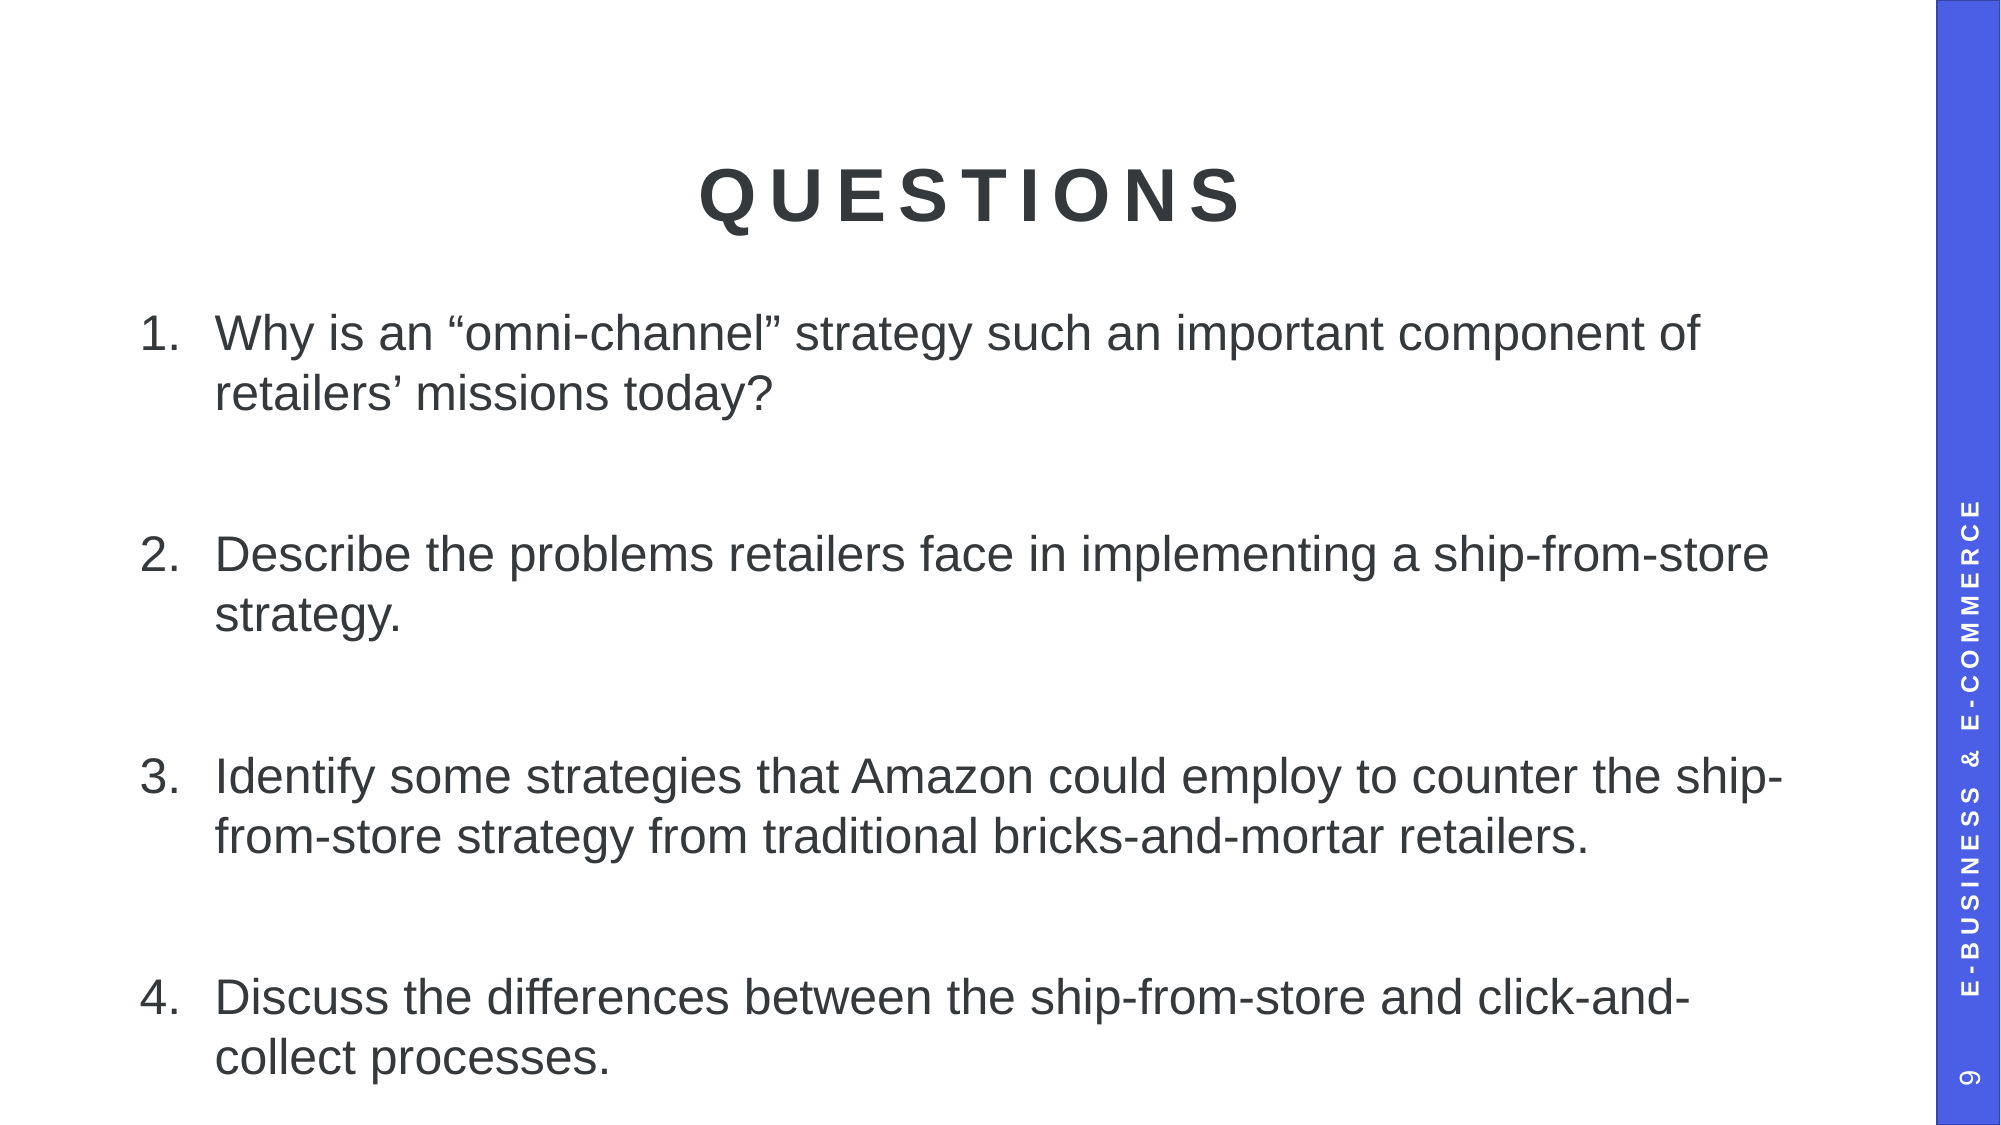

# Questions
Why is an “omni-channel” strategy such an important component of retailers’ missions today?

Describe the problems retailers face in implementing a ship-from-store strategy.

Identify some strategies that Amazon could employ to counter the ship-from-store strategy from traditional bricks-and-mortar retailers.

Discuss the differences between the ship-from-store and click-and-collect processes.
E-business & e-commerce
9